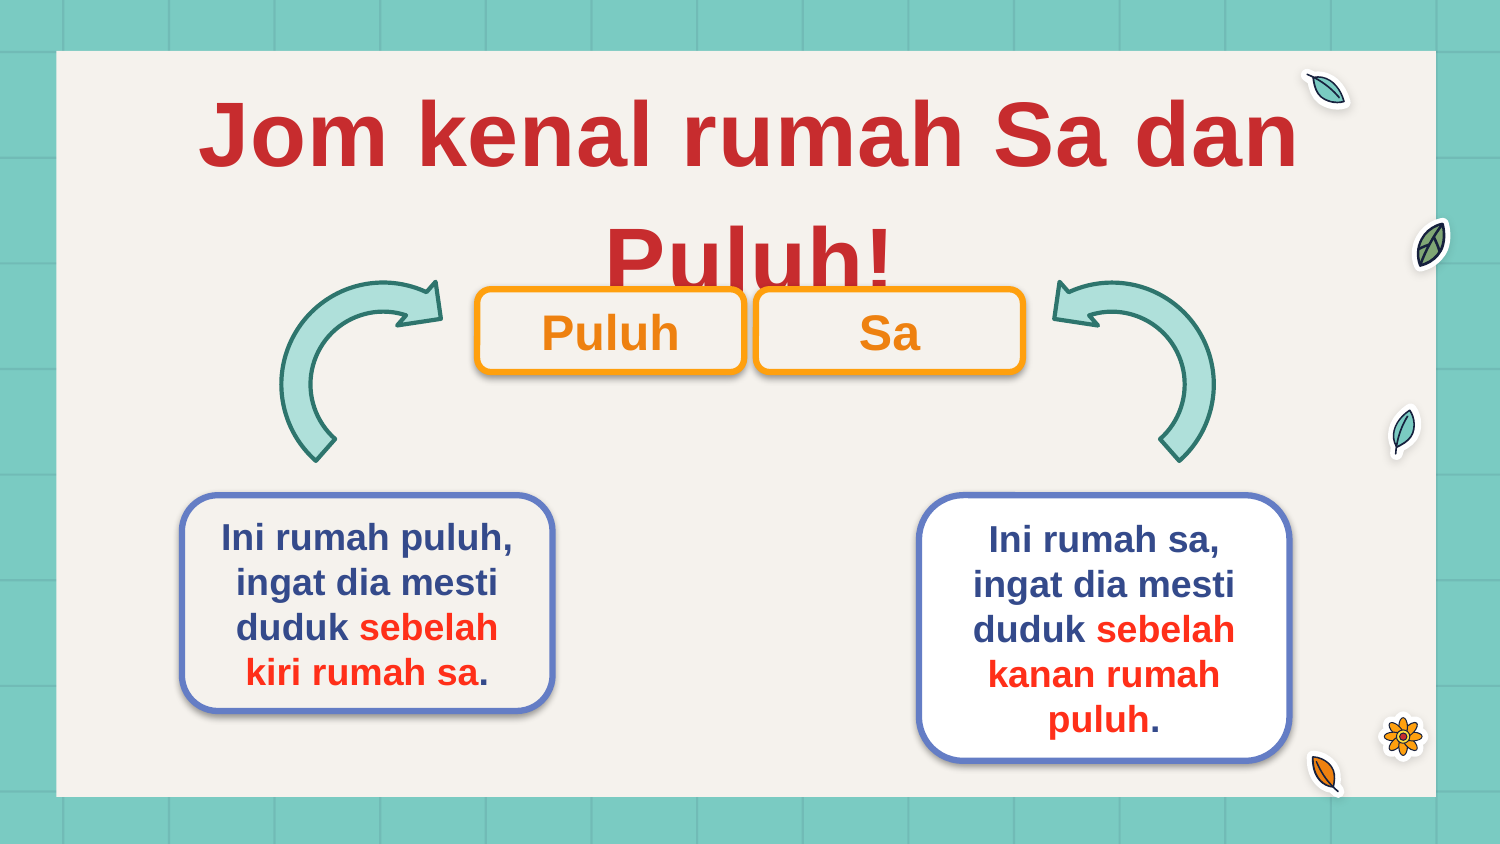

Jom kenal rumah Sa dan Puluh!

Puluh
Sa
Ini rumah puluh, ingat dia mesti duduk sebelah kiri rumah sa.
Ini rumah sa, ingat dia mesti duduk sebelah kanan rumah puluh.